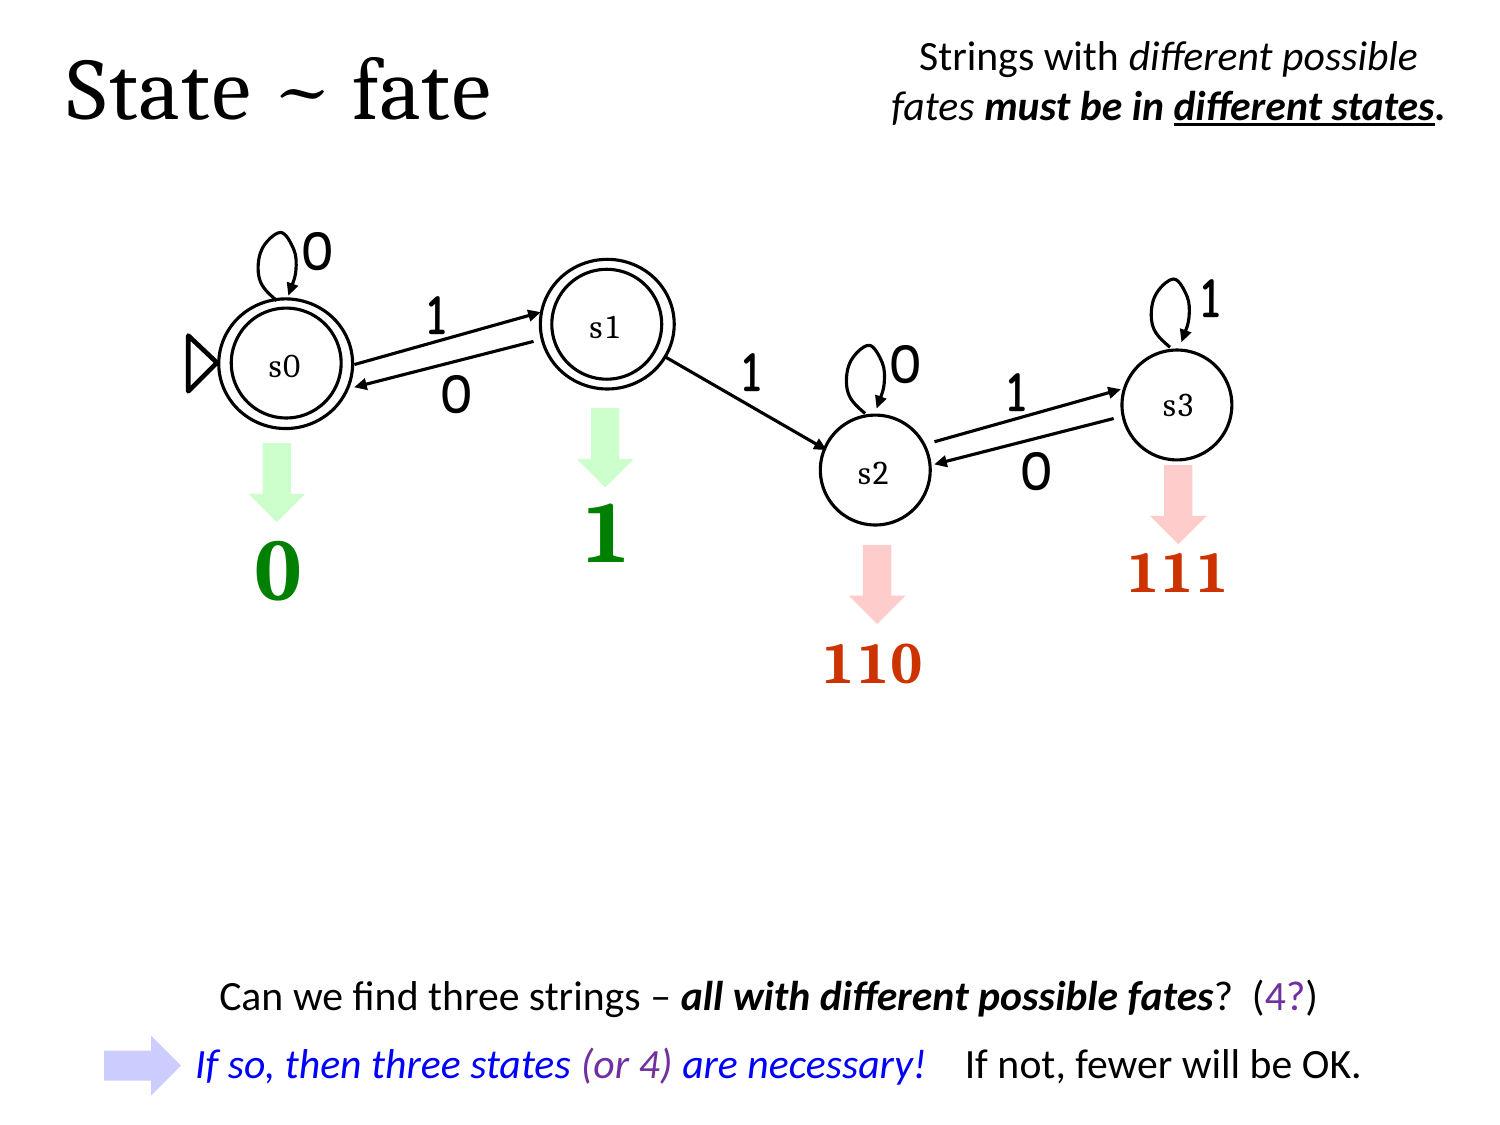

Strings with different possible fates must be in different states.
State ~ fate
0

1

1

s1

0
1

s0

1
0

s3

0

s2

1
0
111

110
Can we find three strings – all with different possible fates?  (4?)

If so, then three states (or 4) are necessary!    If not, fewer will be OK.